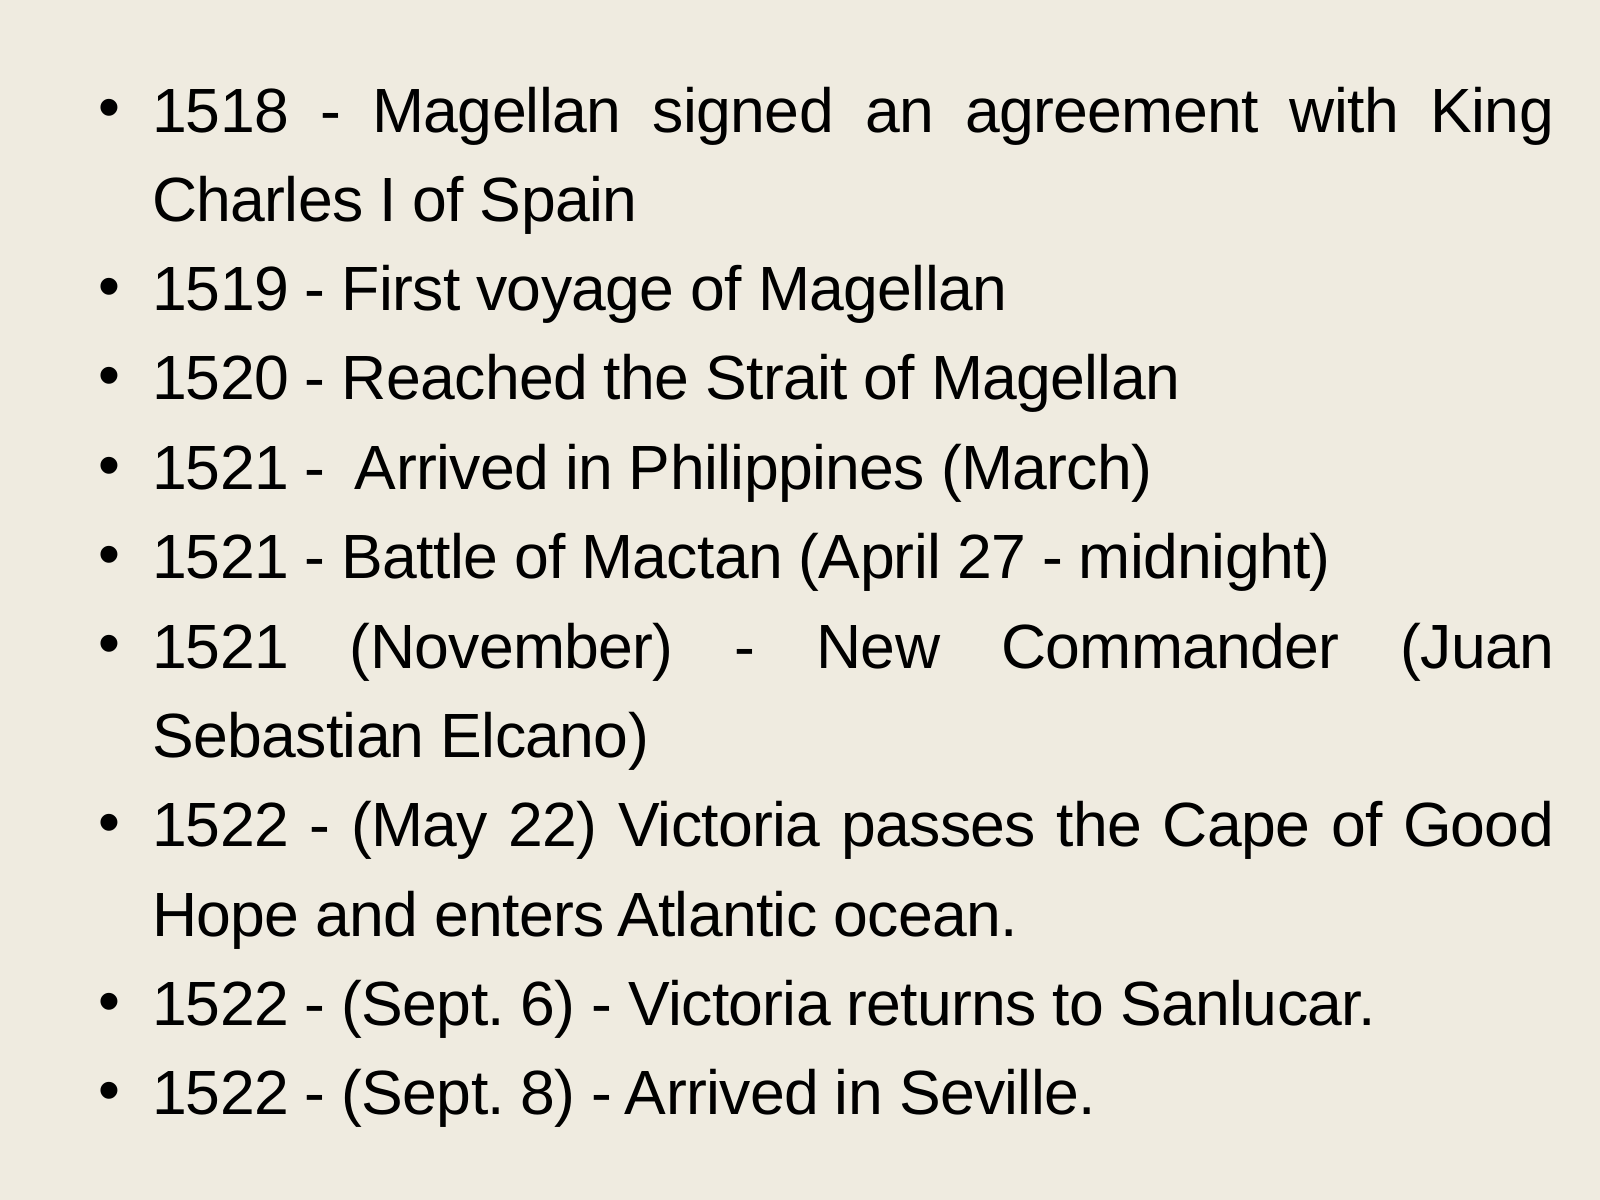

1518 - Magellan signed an agreement with King Charles I of Spain
1519 - First voyage of Magellan
1520 - Reached the Strait of Magellan
1521 -  Arrived in Philippines (March)
1521 - Battle of Mactan (April 27 - midnight)
1521 (November) - New Commander (Juan Sebastian Elcano)
1522 - (May 22) Victoria passes the Cape of Good Hope and enters Atlantic ocean.
1522 - (Sept. 6) - Victoria returns to Sanlucar.
1522 - (Sept. 8) - Arrived in Seville.

CLASS REQUIREMENTS
WHAT YOU'LL BE DOING
Presentations are tools that can be used as lectures, speeches, reports, and more.